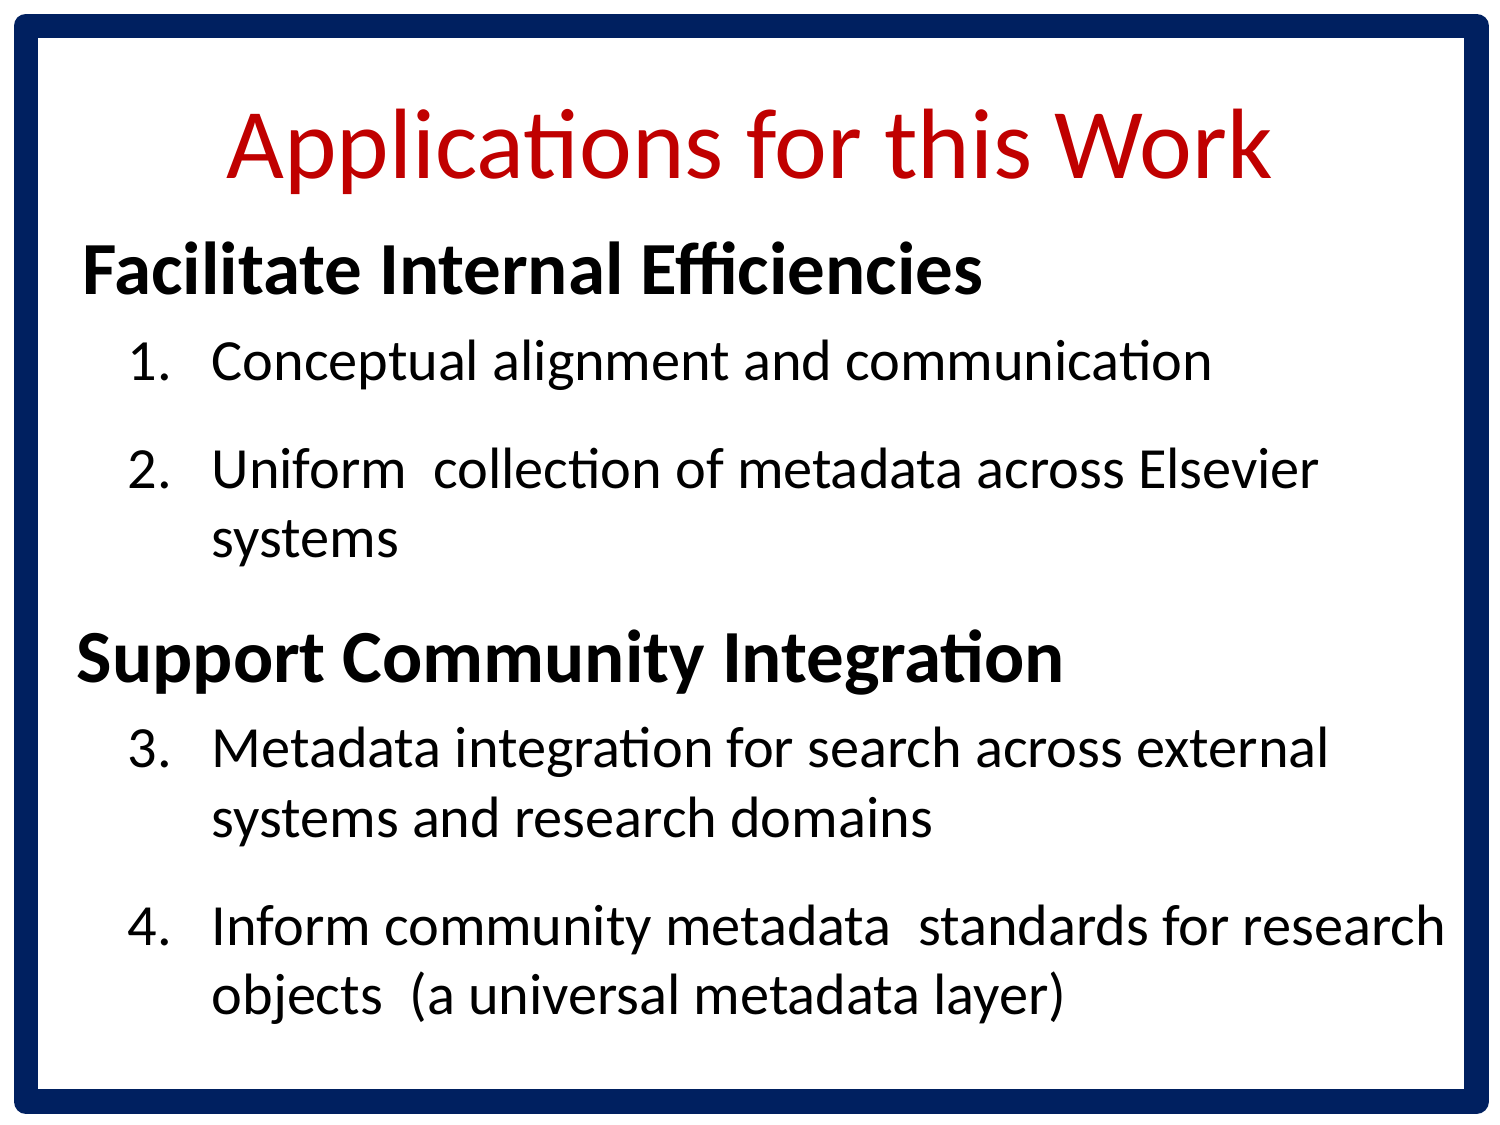

# Applications for this Work
 Facilitate Internal Efficiencies
Conceptual alignment and communication
Uniform  collection of metadata across Elsevier systems
 Support Community Integration
Metadata integration for search across external systems and research domains
Inform community metadata  standards for research objects  (a universal metadata layer)